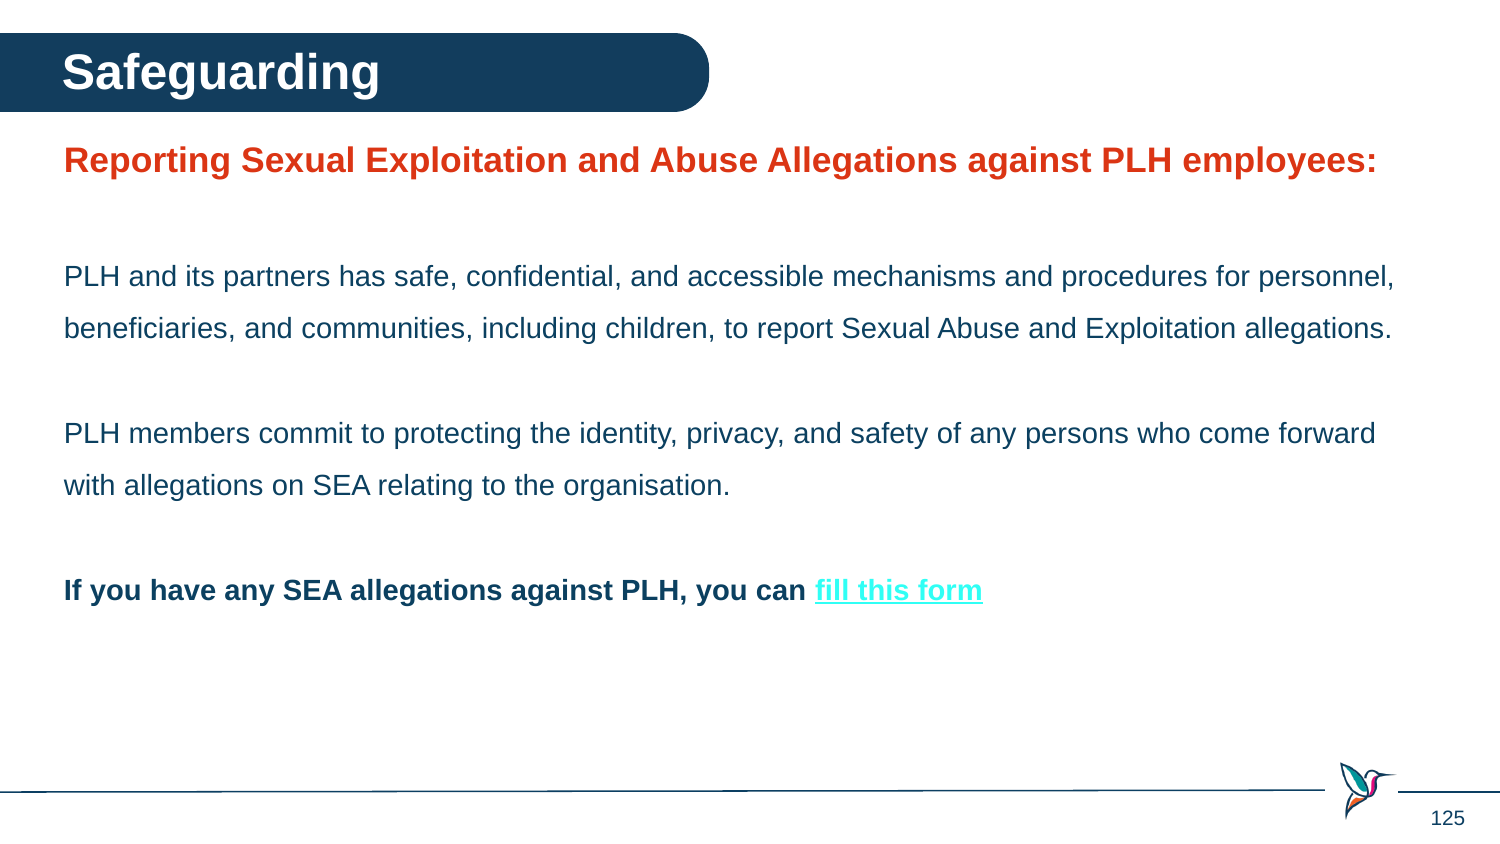

Safeguarding
Reporting Sexual Exploitation and Abuse Allegations against PLH employees:

PLH and its partners has safe, confidential, and accessible mechanisms and procedures for personnel, beneficiaries, and communities, including children, to report Sexual Abuse and Exploitation allegations.

PLH members commit to protecting the identity, privacy, and safety of any persons who come forward with allegations on SEA relating to the organisation.
If you have any SEA allegations against PLH, you can fill this form